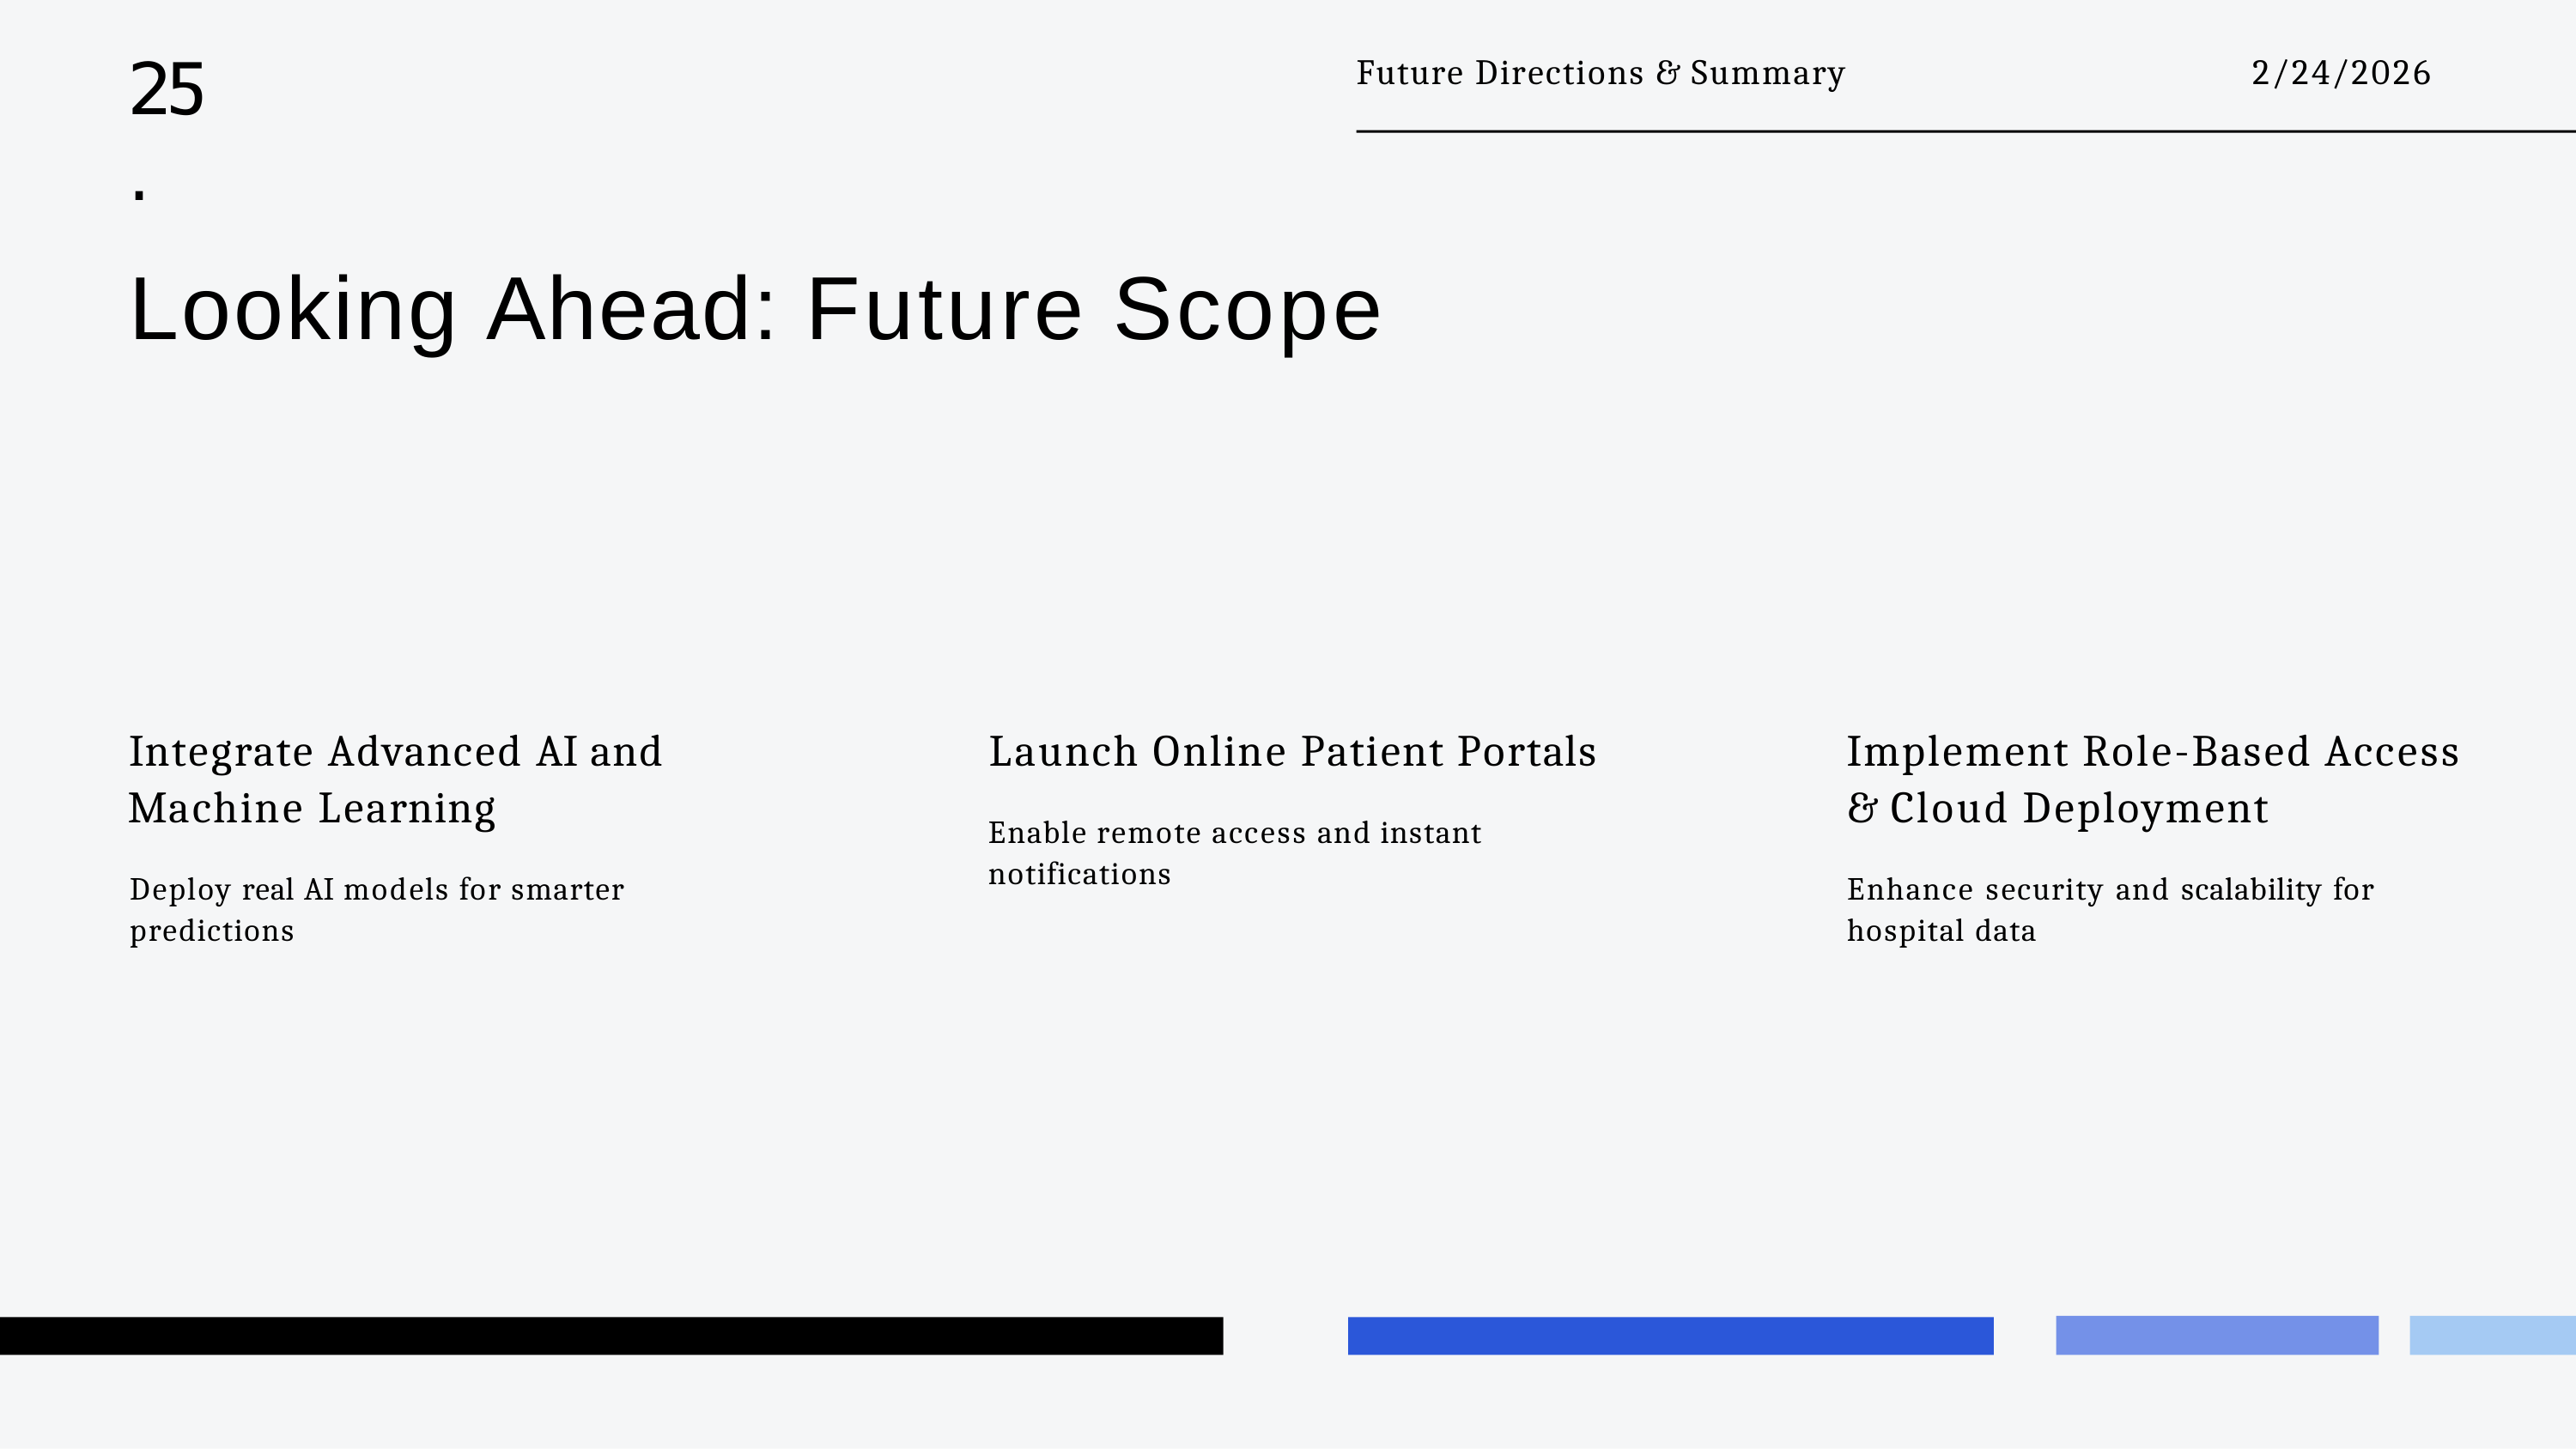

# 25.
Future Directions & Summary
2/24/2026

Looking Ahead: Future Scope
Integrate Advanced AI and Machine Learning
Deploy real AI models for smarter predictions
Implement Role-Based Access & Cloud Deployment
Enhance security and scalability for hospital data
Launch Online Patient Portals
Enable remote access and instant notifications